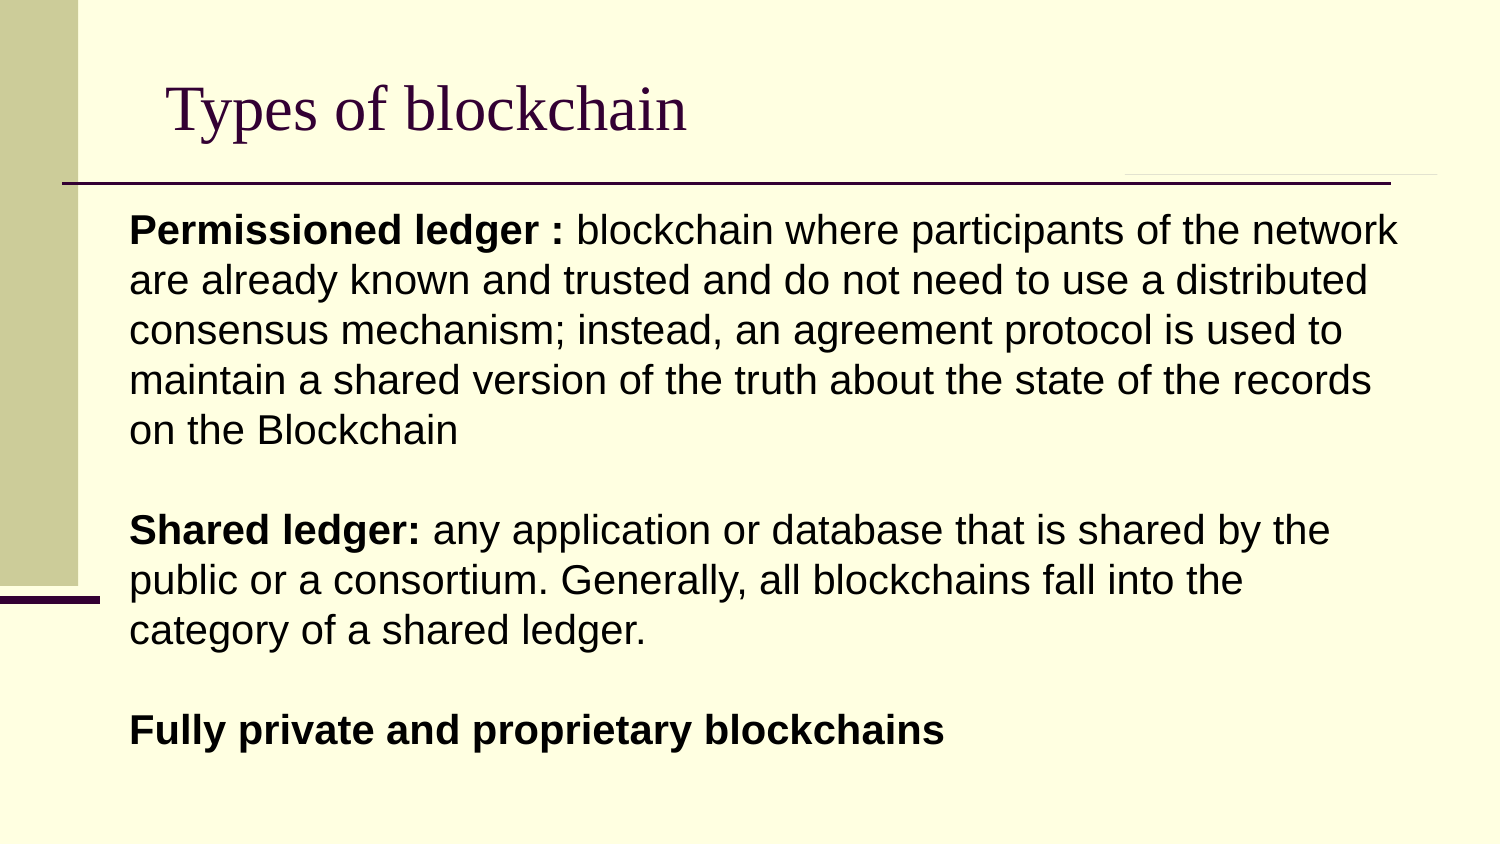

# Types of blockchain
Permissioned ledger : blockchain where participants of the network are already known and trusted and do not need to use a distributed consensus mechanism; instead, an agreement protocol is used to maintain a shared version of the truth about the state of the records on the Blockchain

Shared ledger: any application or database that is shared by the public or a consortium. Generally, all blockchains fall into the category of a shared ledger.

Fully private and proprietary blockchains